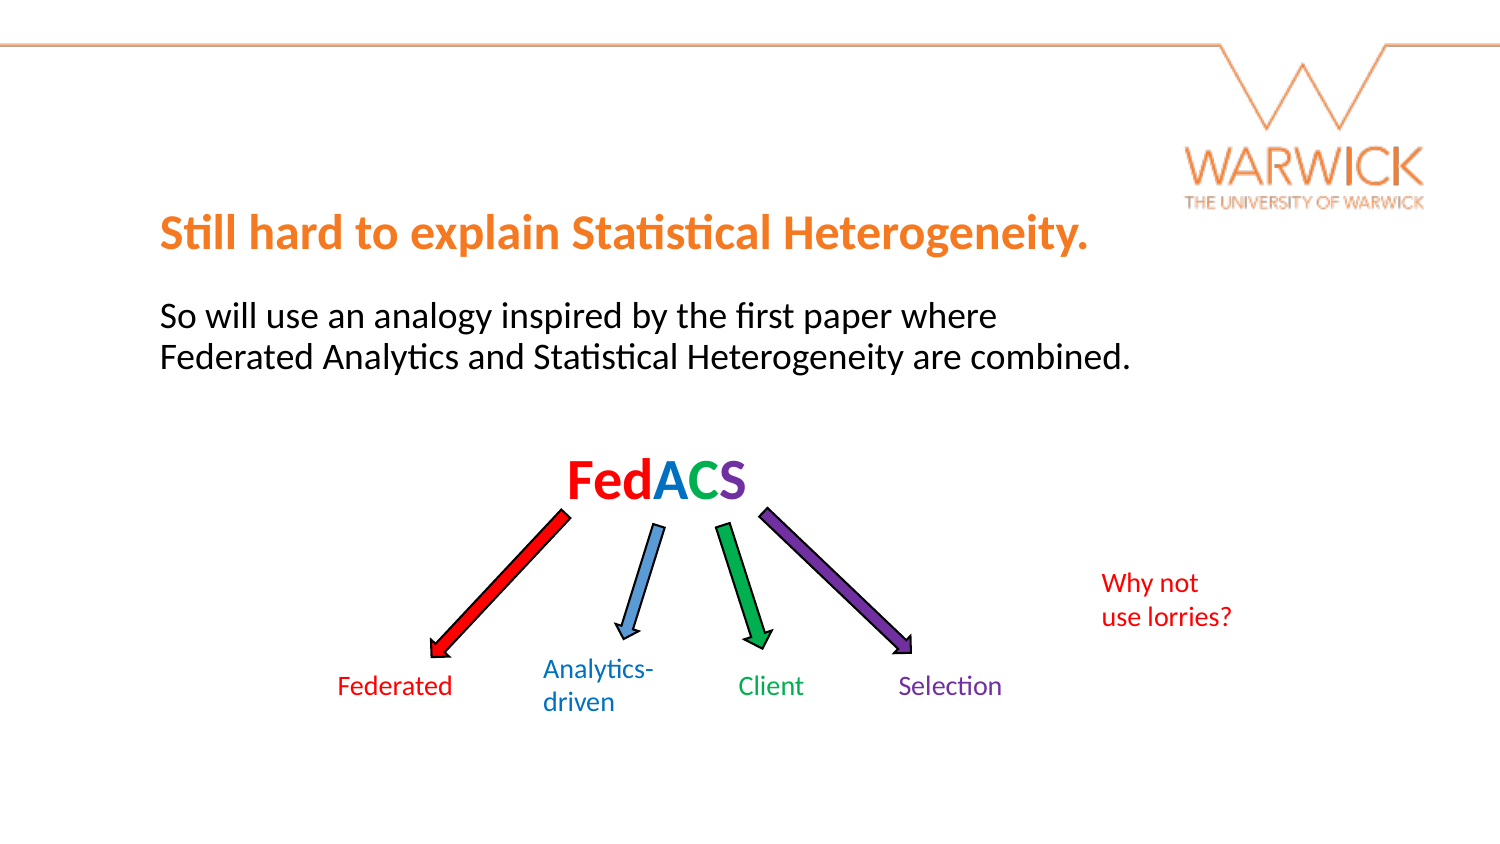

Still hard to explain Statistical Heterogeneity.

So will use an analogy inspired by the first paper where Federated Analytics and Statistical Heterogeneity are combined.

FedACS
Why not use lorries?

Analytics-driven
Federated
Client
Selection